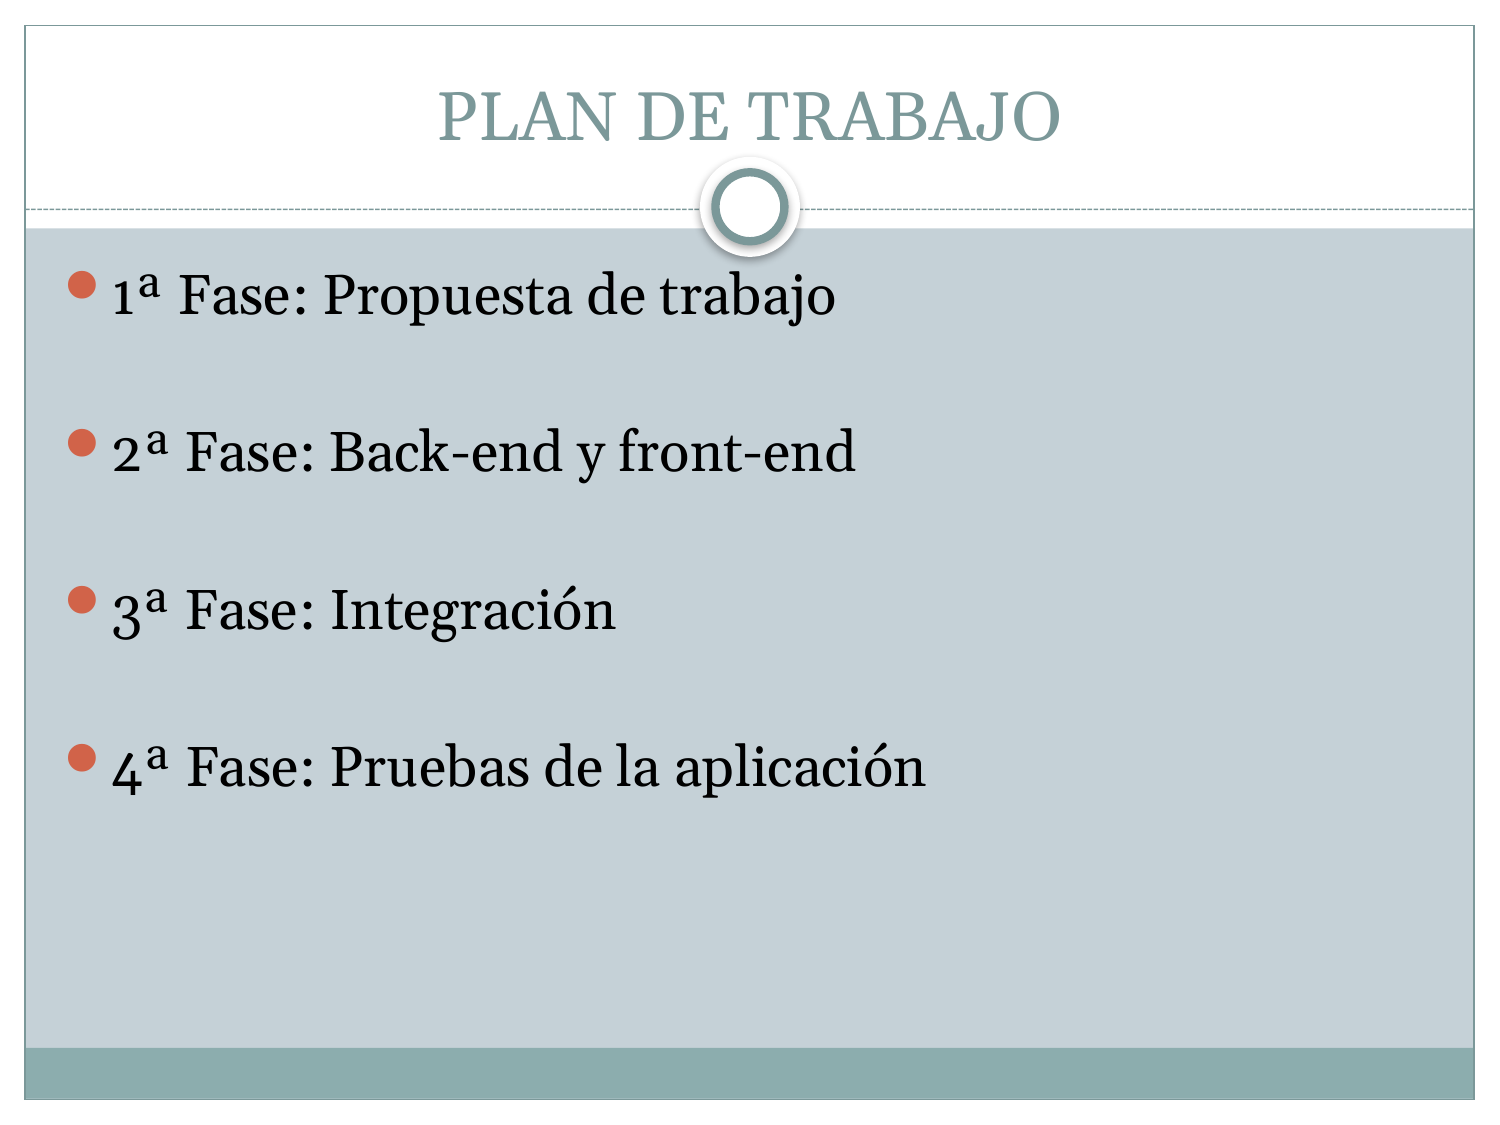

# PLAN DE TRABAJO
1ª Fase: Propuesta de trabajo

2ª Fase: Back-end y front-end

3ª Fase: Integración

4ª Fase: Pruebas de la aplicación